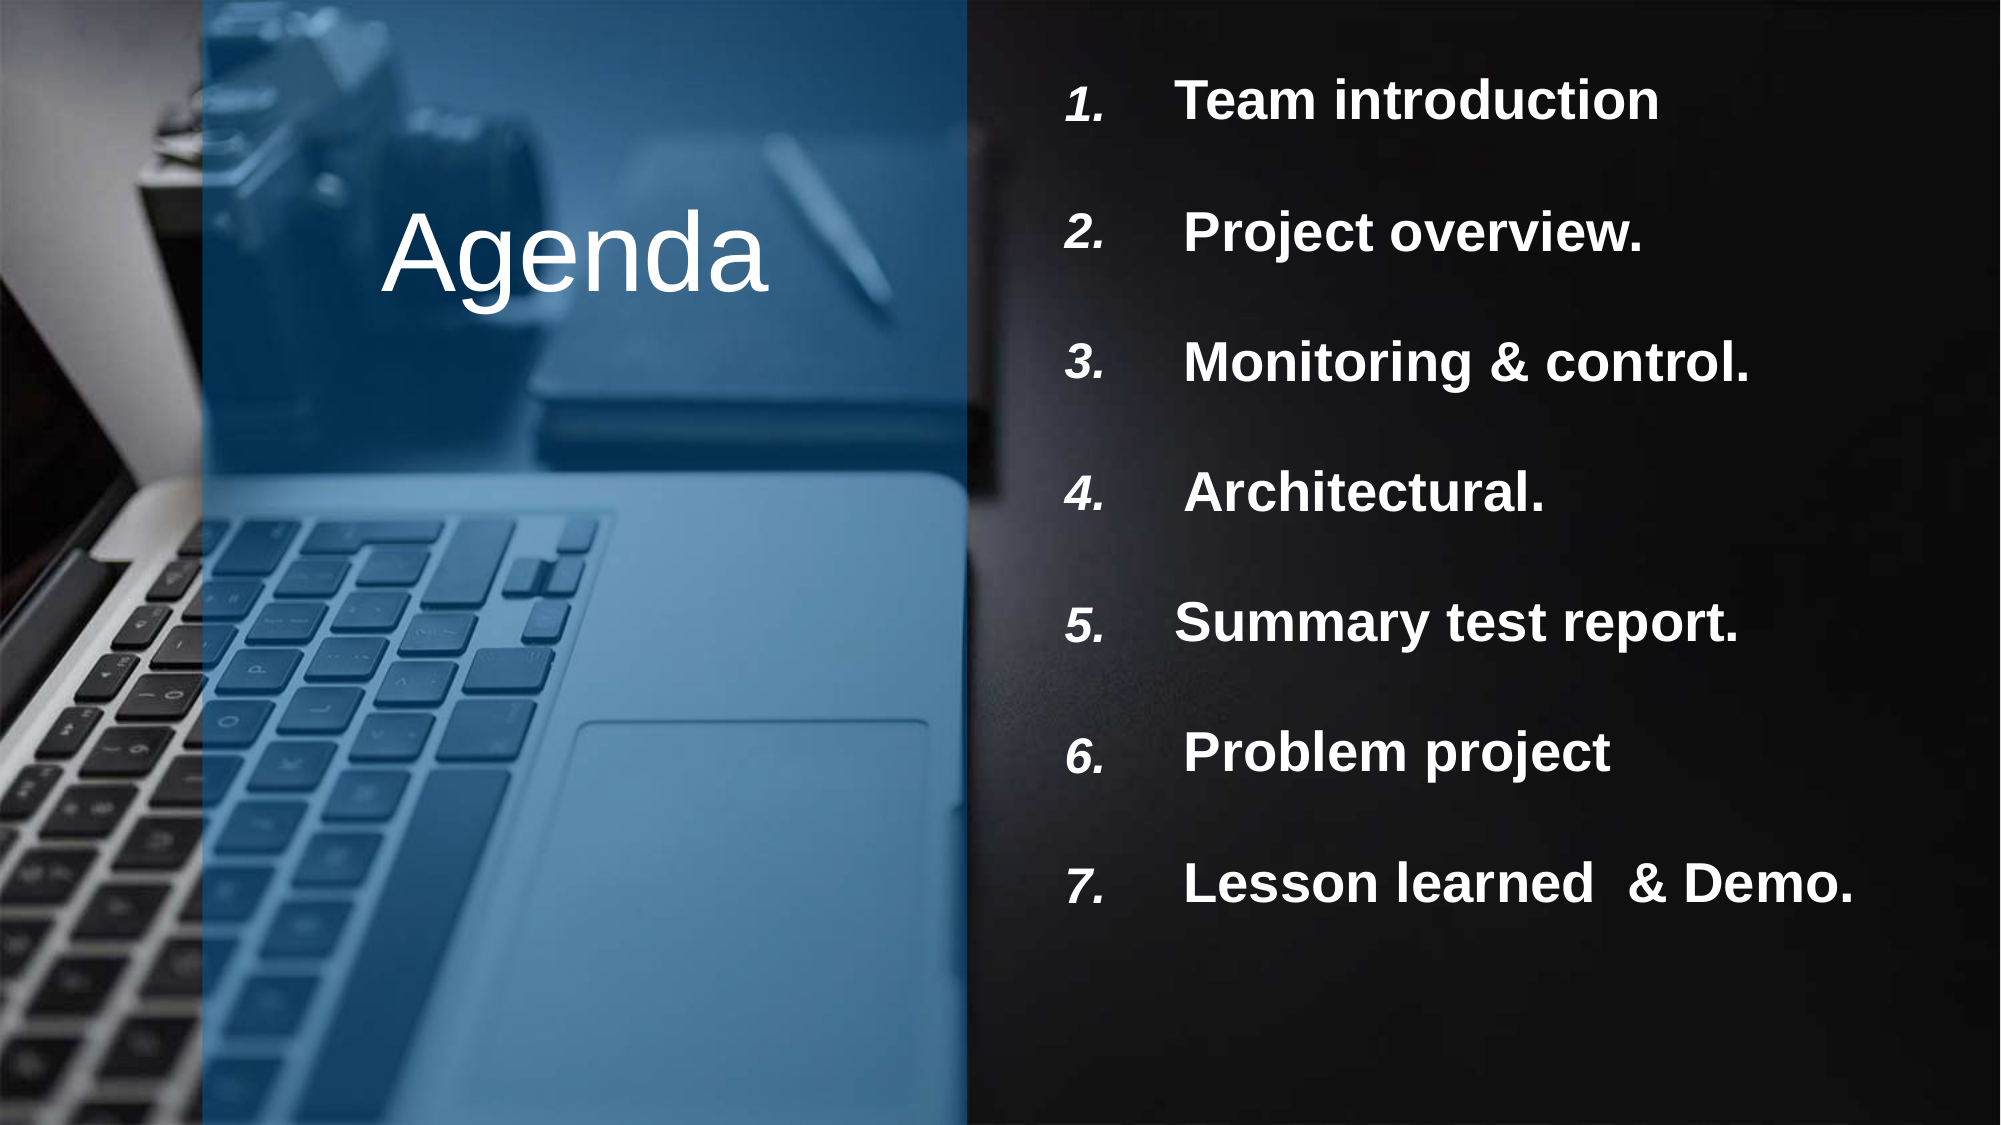

Team introduction
1.
Agenda
Project overview.
2.
Monitoring & control.
3.
Architectural.
4.
Summary test report.
5.
Problem project
6.
Lesson learned  & Demo.
7.